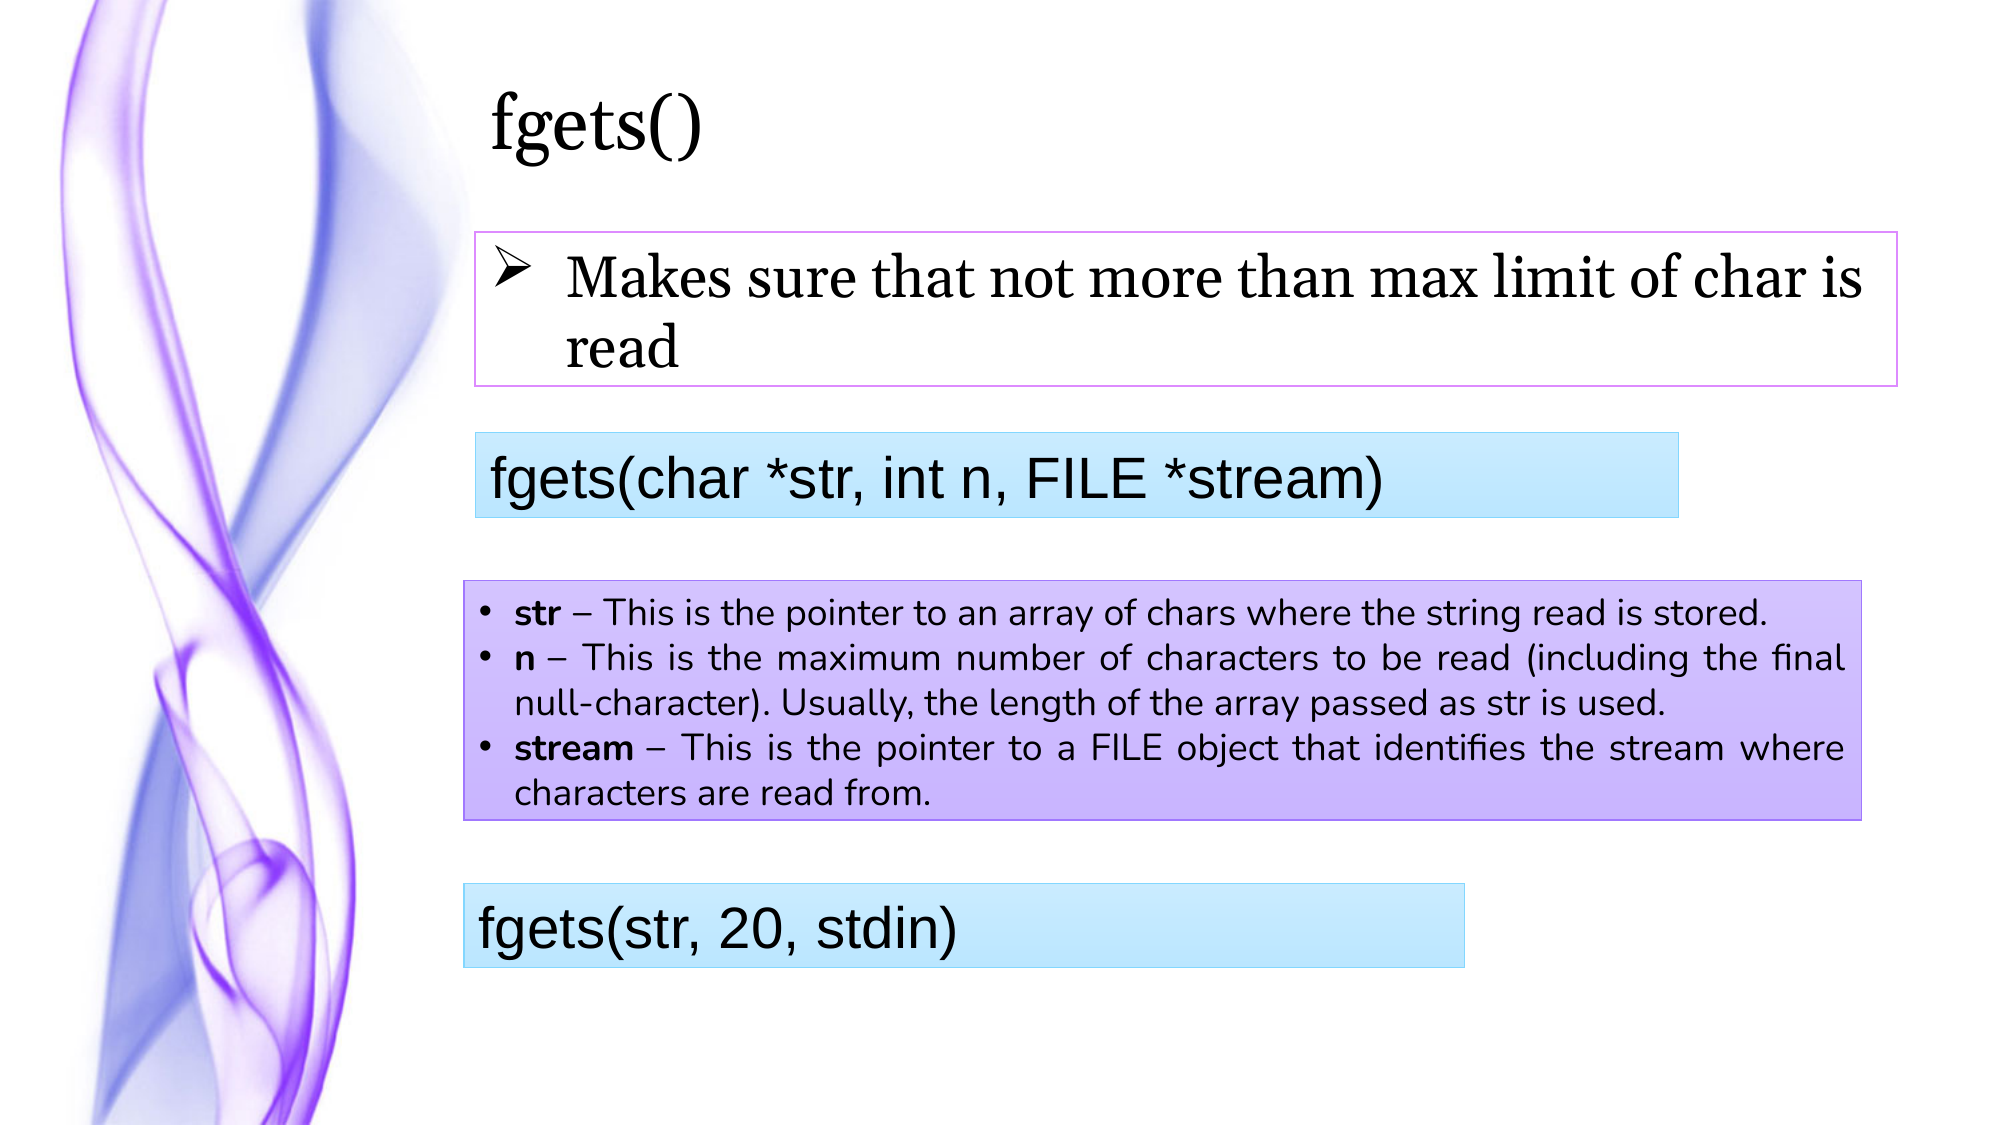

fgets()
Makes sure that not more than max limit of char is read
fgets(char *str, int n, FILE *stream)
str − This is the pointer to an array of chars where the string read is stored.
n − This is the maximum number of characters to be read (including the final null-character). Usually, the length of the array passed as str is used.
stream − This is the pointer to a FILE object that identifies the stream where characters are read from.
fgets(str, 20, stdin)